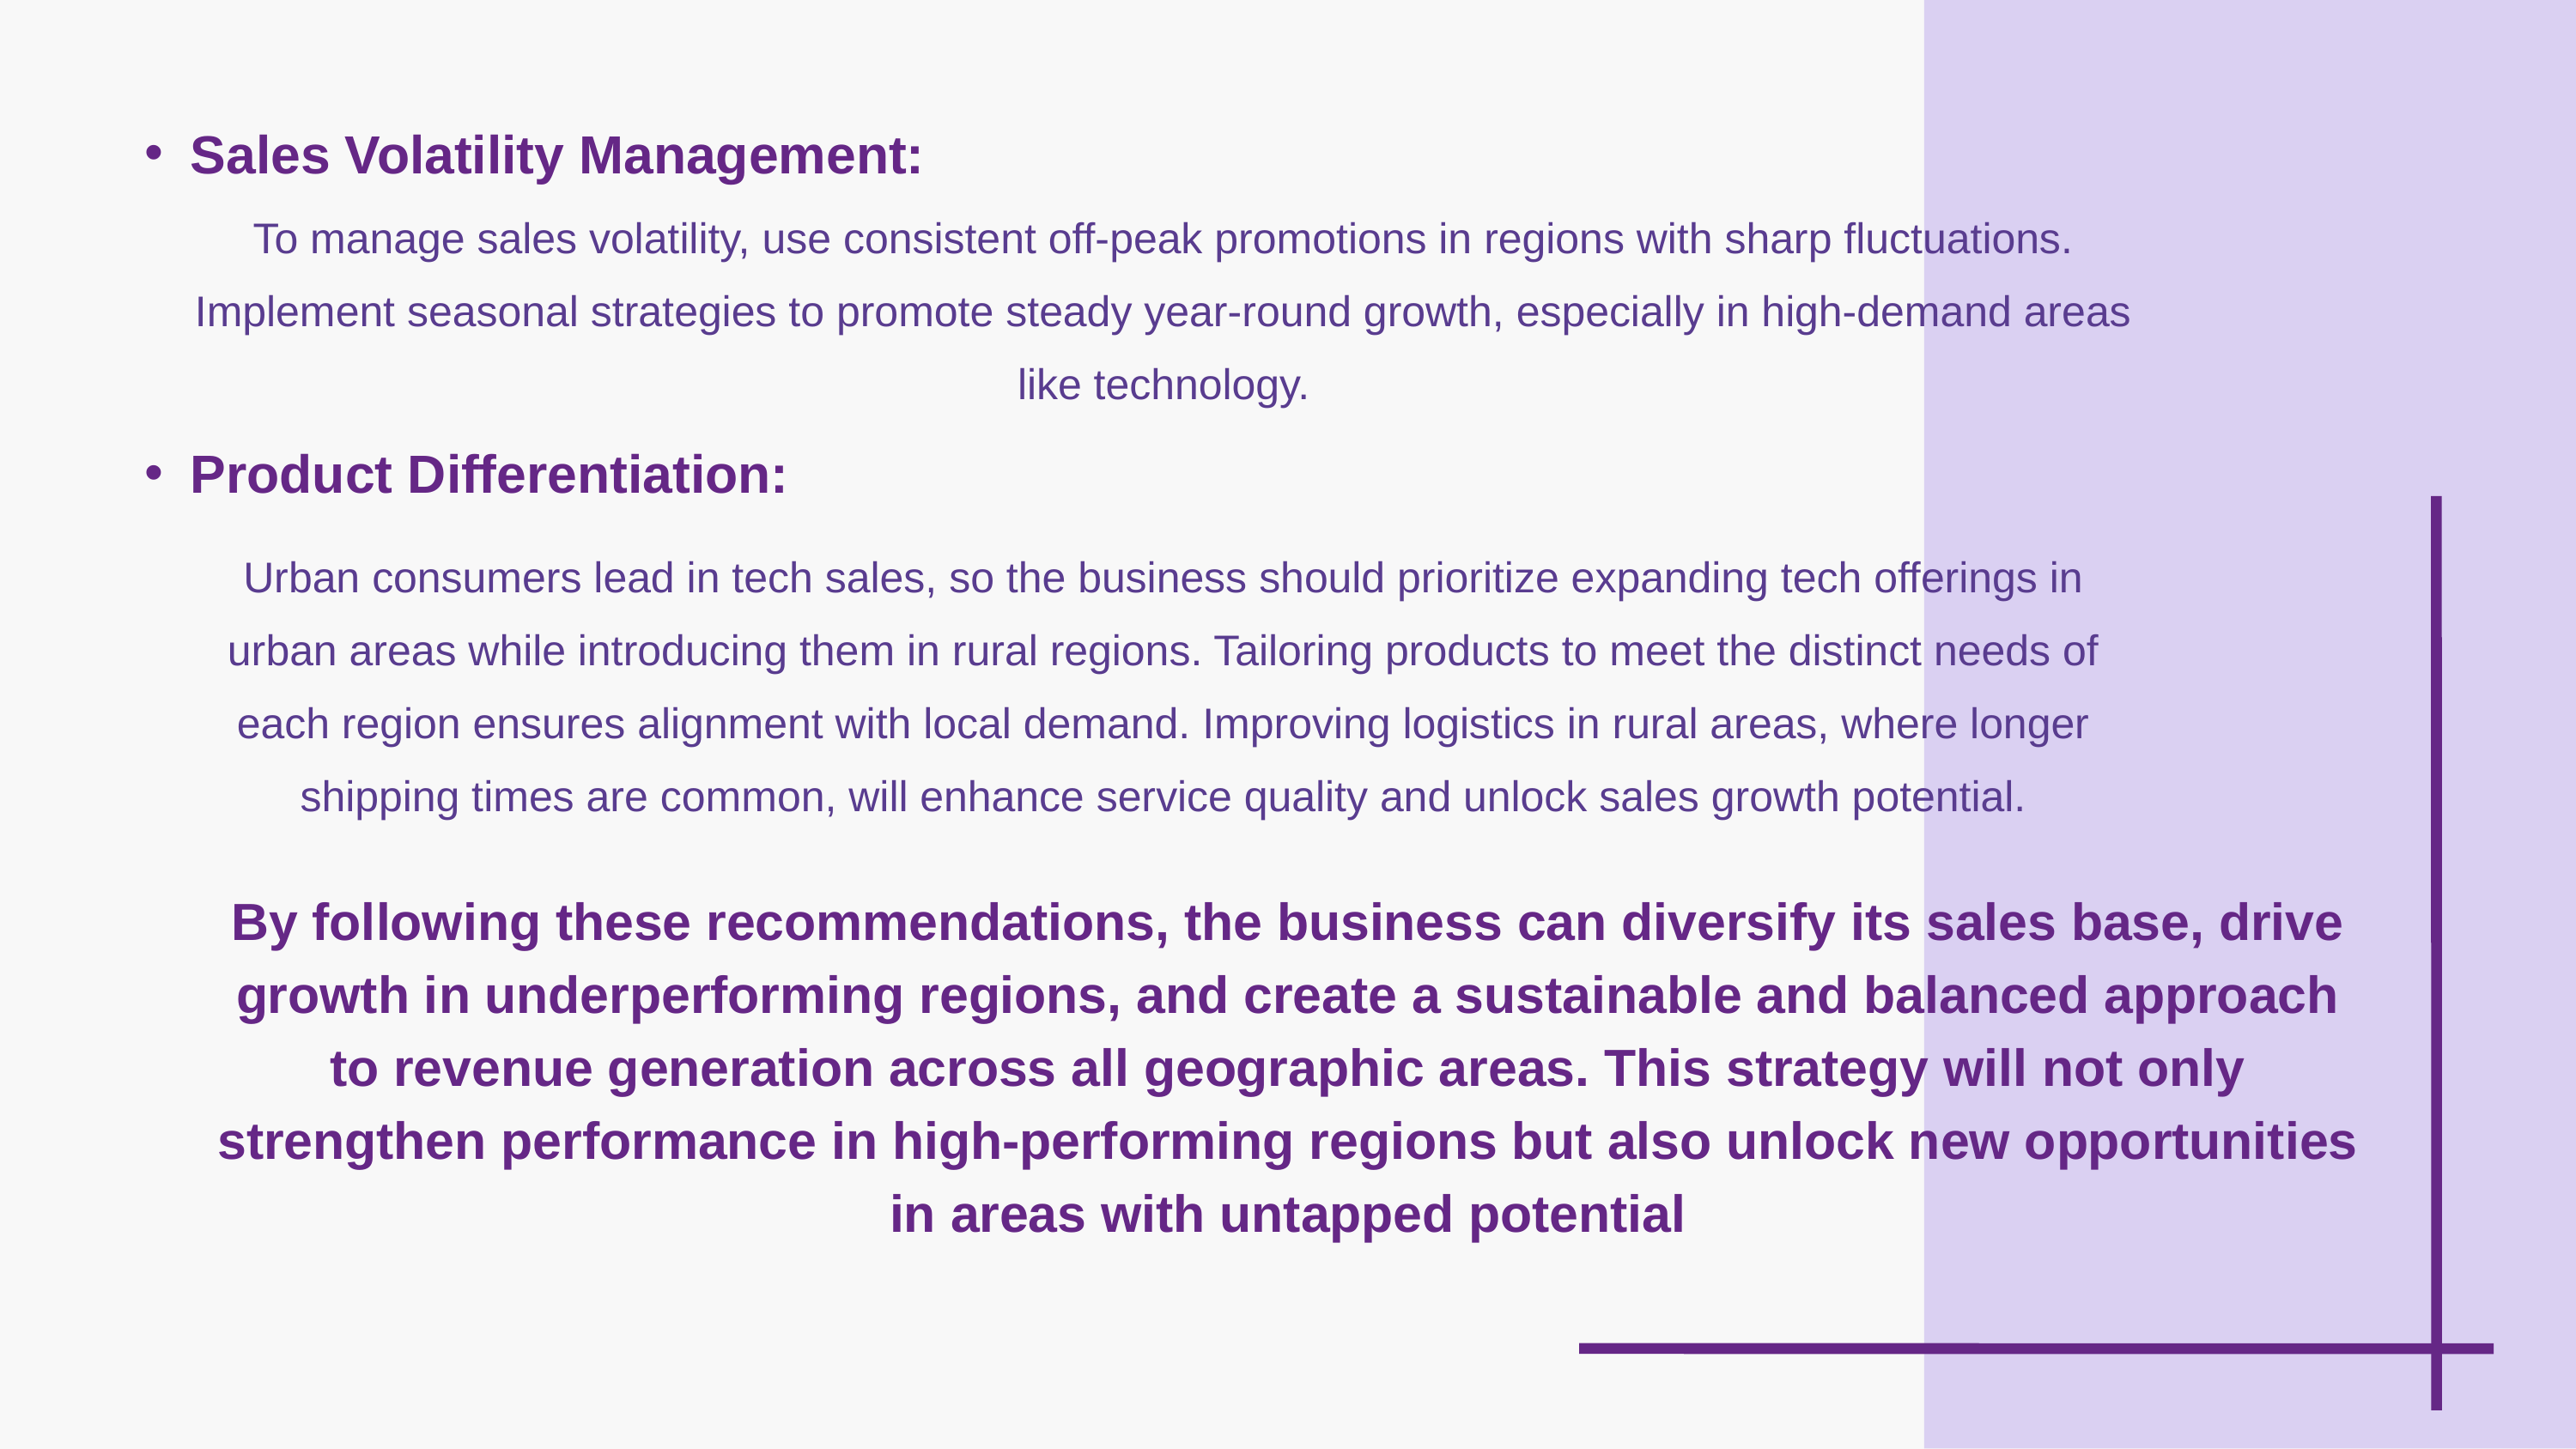

Sales Volatility Management:
To manage sales volatility, use consistent off-peak promotions in regions with sharp fluctuations. Implement seasonal strategies to promote steady year-round growth, especially in high-demand areas like technology.
Product Differentiation:

Urban consumers lead in tech sales, so the business should prioritize expanding tech offerings in urban areas while introducing them in rural regions. Tailoring products to meet the distinct needs of each region ensures alignment with local demand. Improving logistics in rural areas, where longer shipping times are common, will enhance service quality and unlock sales growth potential.
By following these recommendations, the business can diversify its sales base, drive growth in underperforming regions, and create a sustainable and balanced approach to revenue generation across all geographic areas. This strategy will not only strengthen performance in high-performing regions but also unlock new opportunities in areas with untapped potential